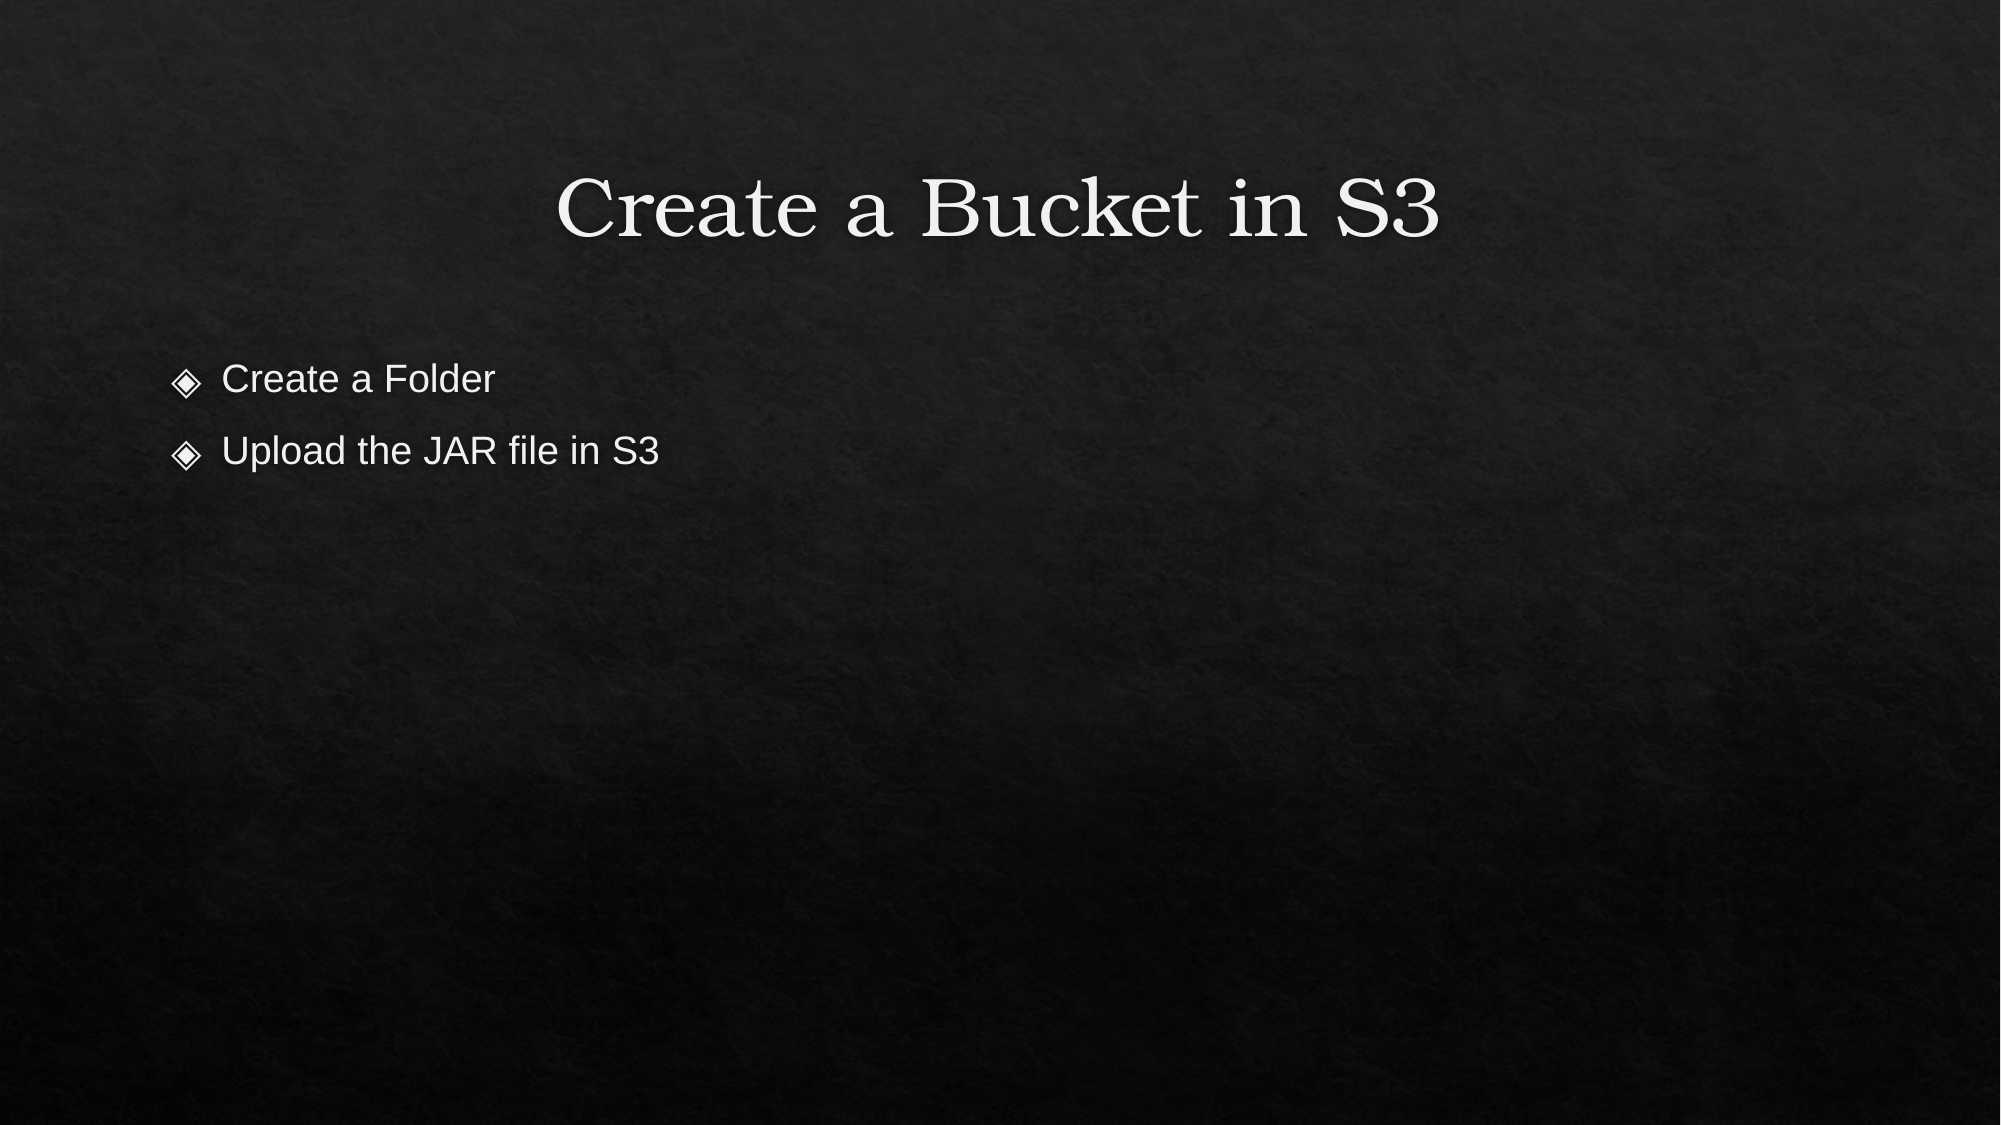

# Create a Bucket in S3
Create a Folder
Upload the JAR file in S3